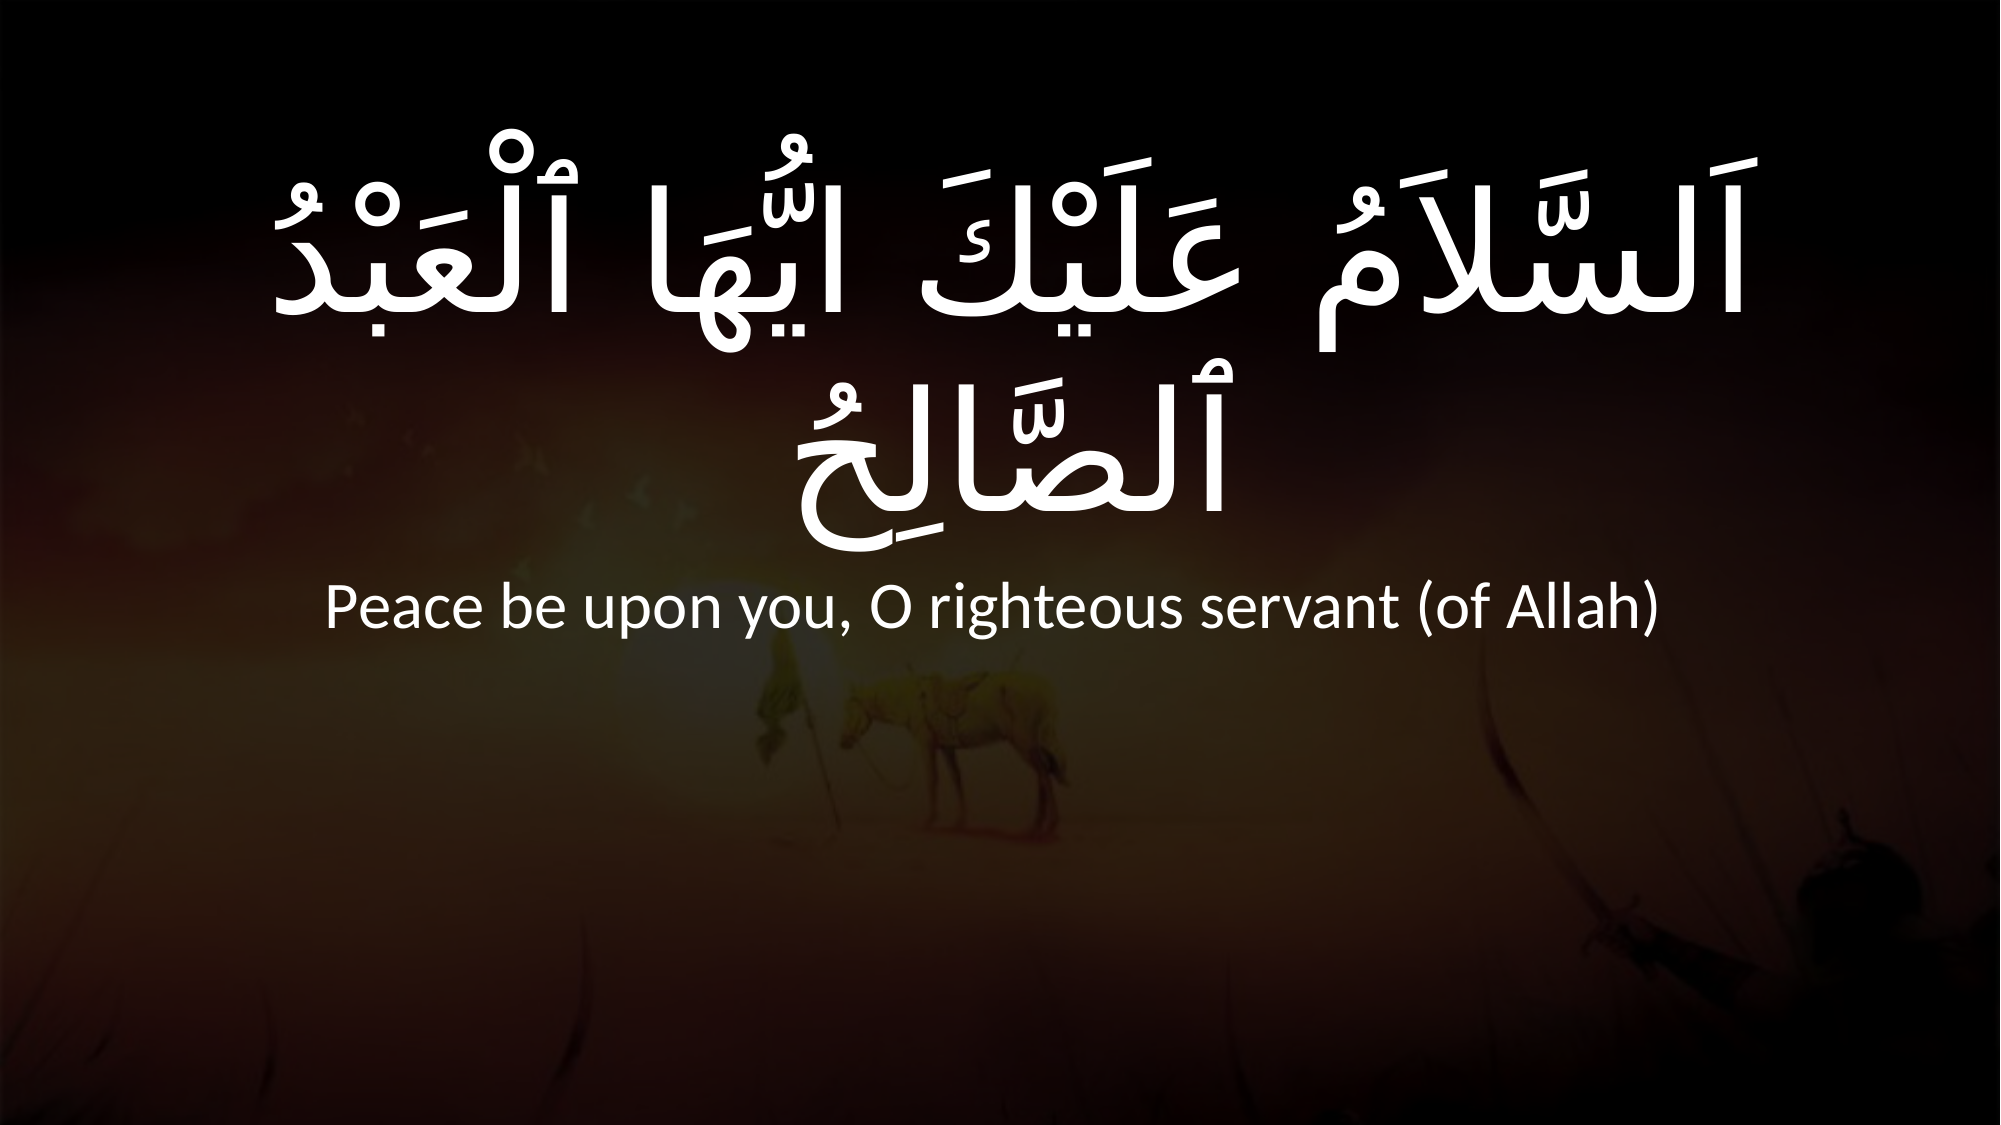

# اَلسَّلاَمُ عَلَيْكَ ايُّهَا ٱلْعَبْدُ ٱلصَّالِحُ
Peace be upon you, O righteous servant (of Allah)